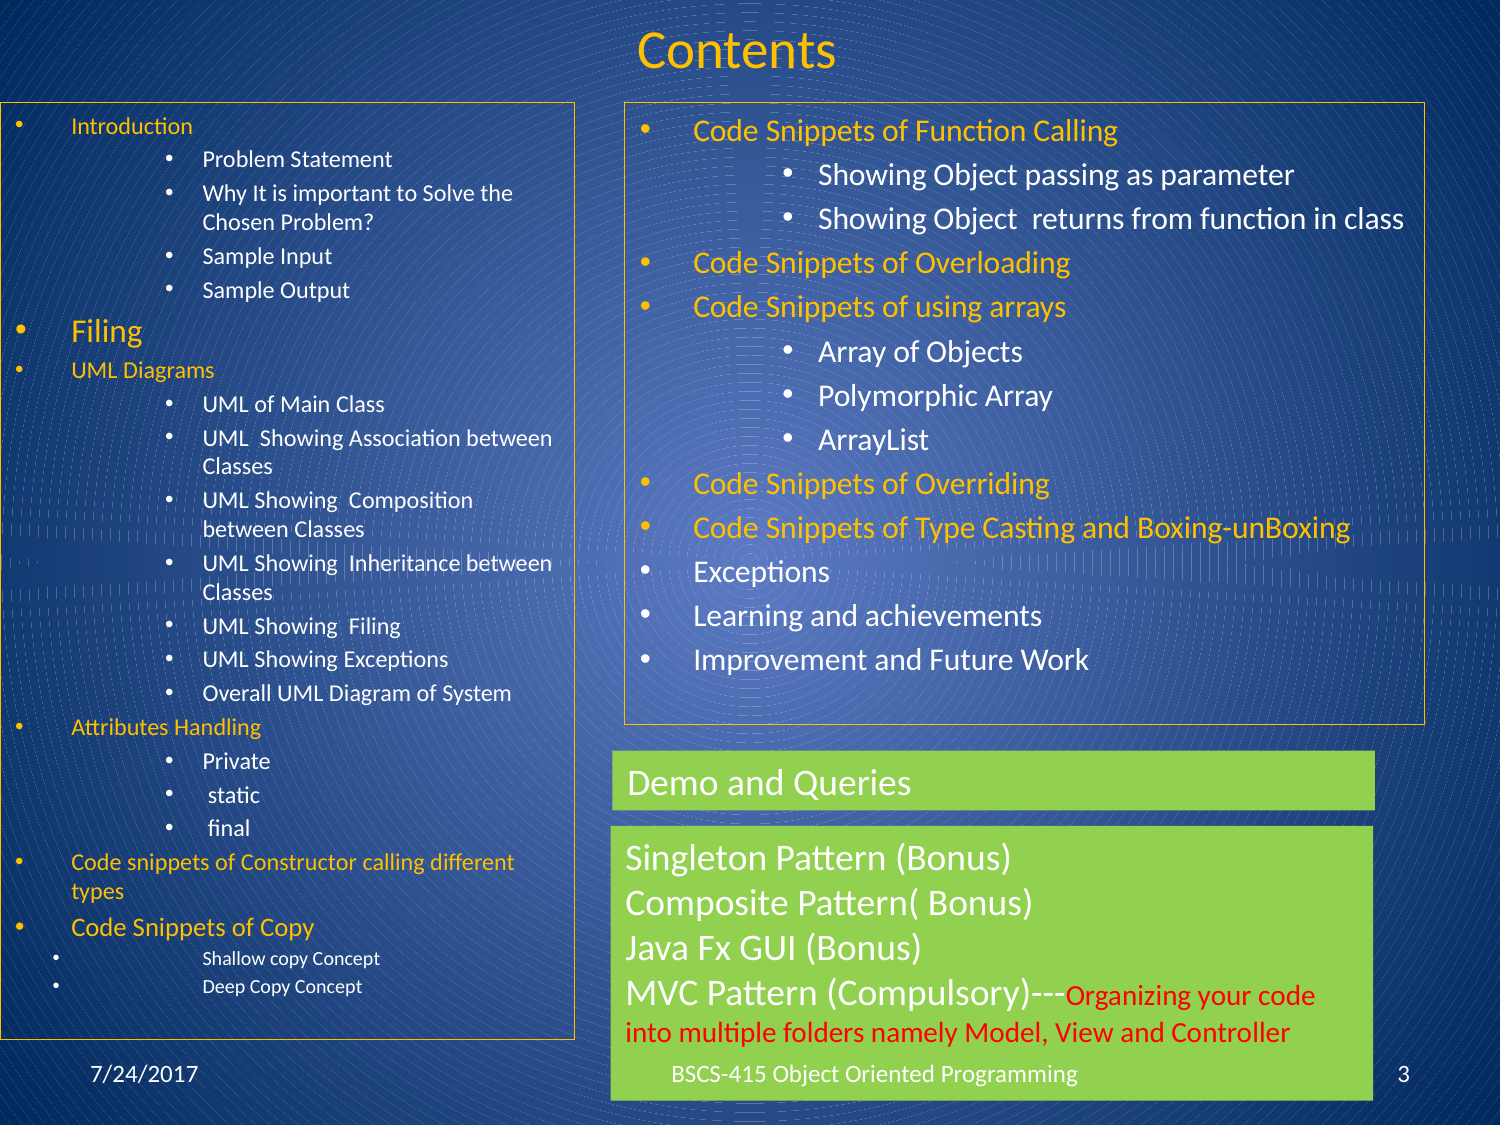

# Contents
Introduction
Problem Statement
Why It is important to Solve the Chosen Problem?
Sample Input
Sample Output
Filing
UML Diagrams
UML of Main Class
UML  Showing Association between Classes
UML Showing  Composition between Classes
UML Showing  Inheritance between Classes
UML Showing  Filing
UML Showing Exceptions
Overall UML Diagram of System
Attributes Handling
Private
 static
 final
Code snippets of Constructor calling different types
Code Snippets of Copy
Shallow copy Concept
Deep Copy Concept

Code Snippets of Function Calling
Showing Object passing as parameter
Showing Object  returns from function in class
Code Snippets of Overloading
Code Snippets of using arrays
Array of Objects
Polymorphic Array
ArrayList
Code Snippets of Overriding
Code Snippets of Type Casting and Boxing-unBoxing
Exceptions
Learning and achievements
Improvement and Future Work

Demo and Queries
Singleton Pattern (Bonus)
Composite Pattern( Bonus)
Java Fx GUI (Bonus)
MVC Pattern (Compulsory)---Organizing your code into multiple folders namely Model, View and Controller

7/24/2017
BSCS-415 Object Oriented Programming
3